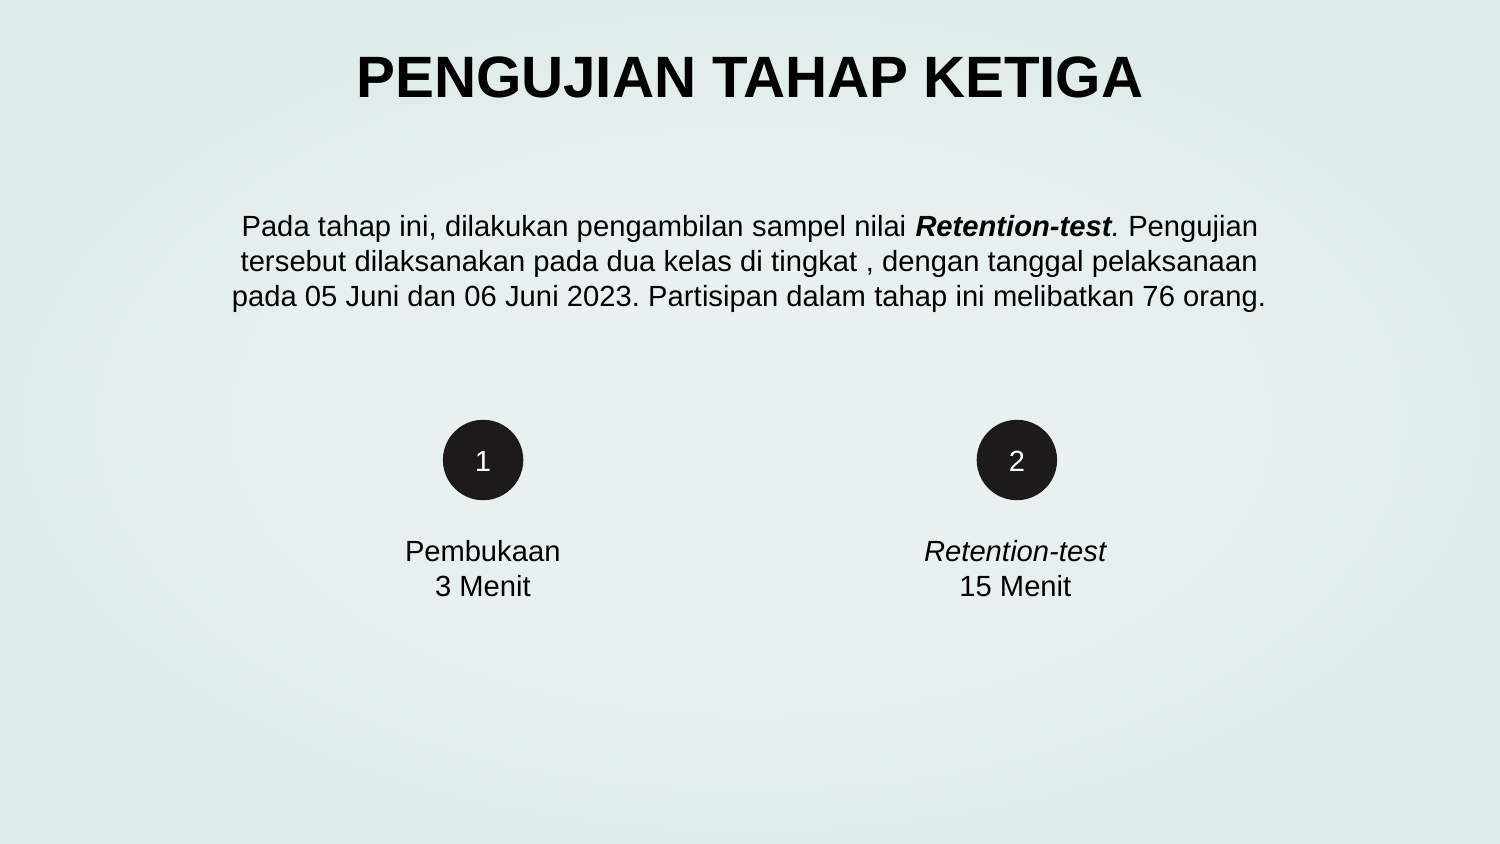

PENGUJIAN TAHAP KETIGA
Pada tahap ini, dilakukan pengambilan sampel nilai Retention-test. Pengujian tersebut dilaksanakan pada dua kelas di tingkat , dengan tanggal pelaksanaan pada 05 Juni dan 06 Juni 2023. Partisipan dalam tahap ini melibatkan 76 orang.
1
2
Pembukaan
3 Menit
Retention-test
15 Menit